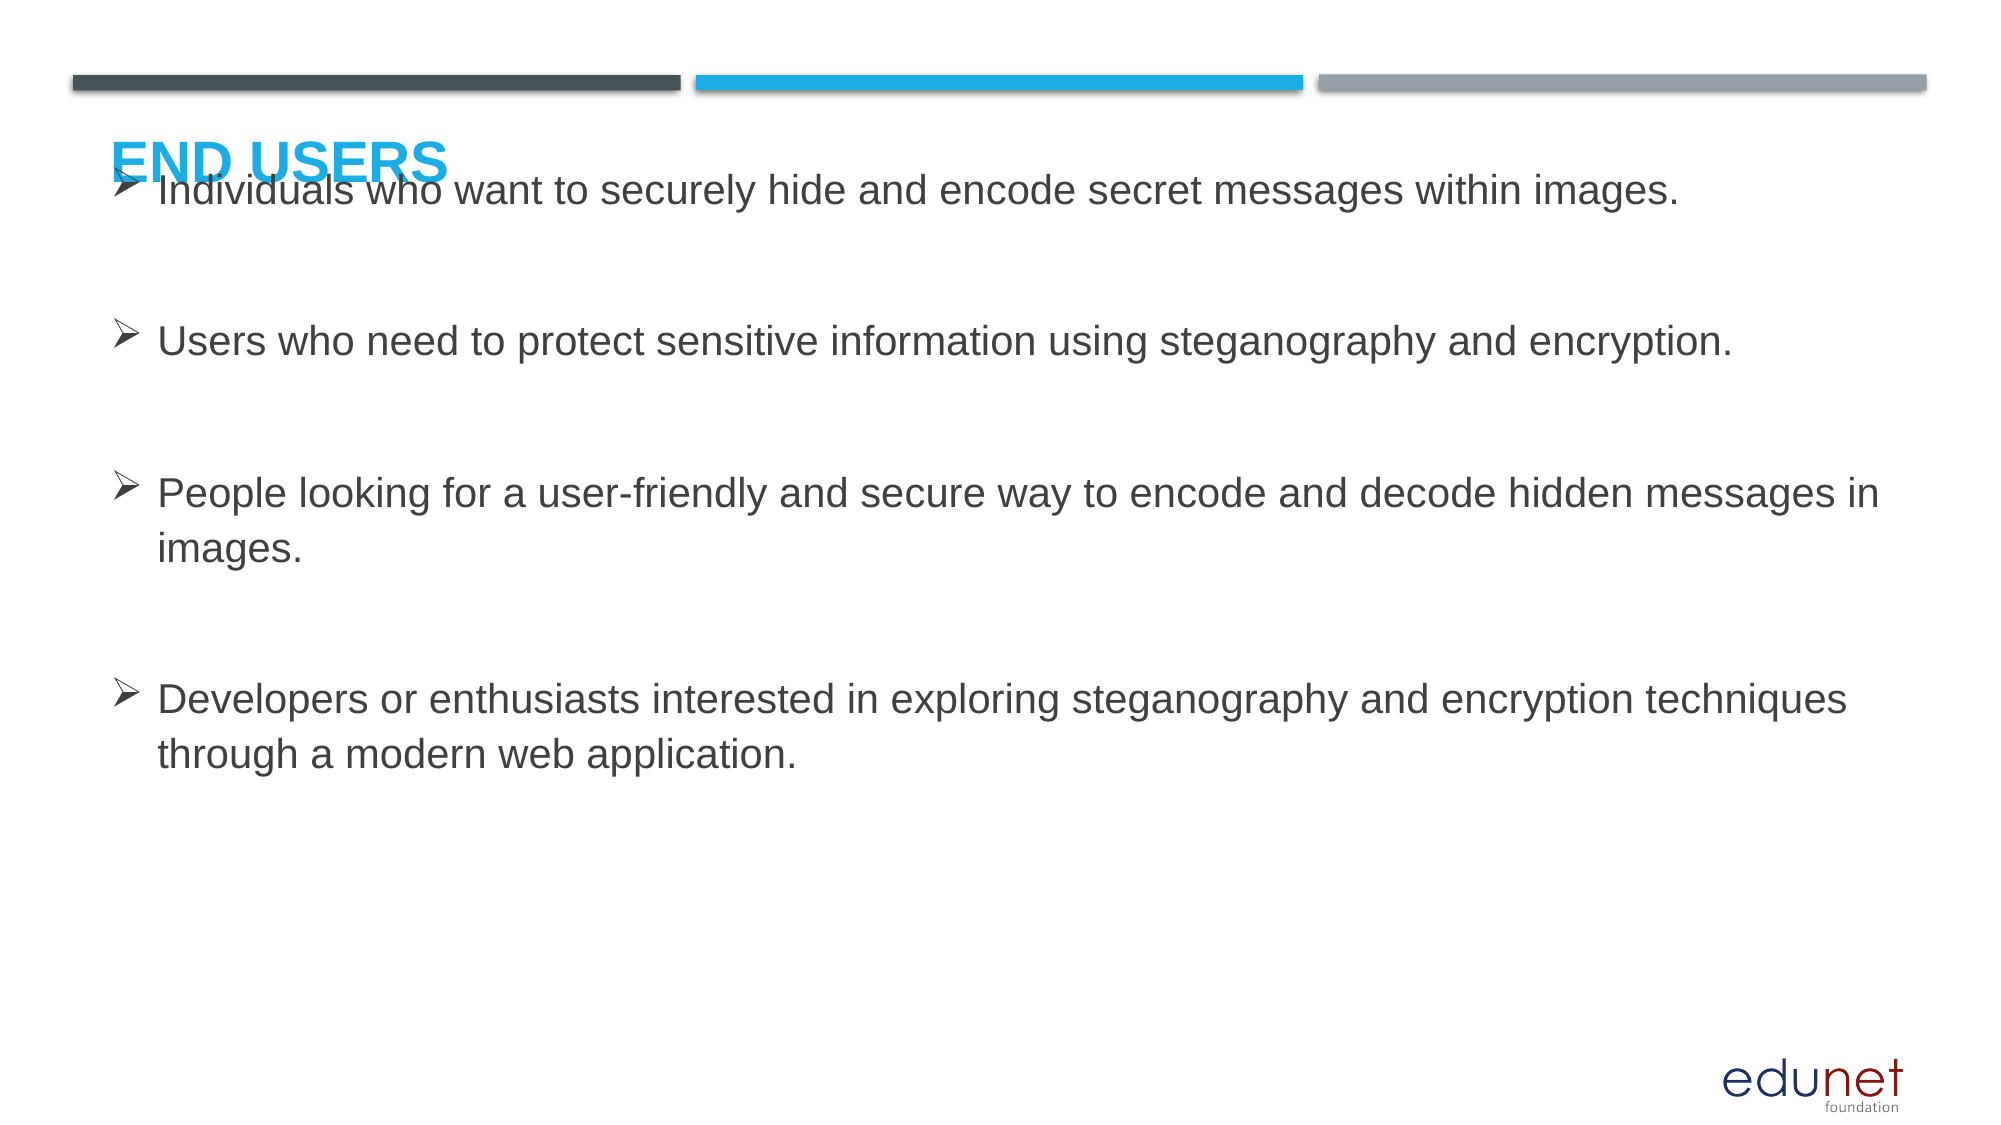

# End users
Individuals who want to securely hide and encode secret messages within images.

Users who need to protect sensitive information using steganography and encryption.

People looking for a user-friendly and secure way to encode and decode hidden messages in images.

Developers or enthusiasts interested in exploring steganography and encryption techniques through a modern web application.